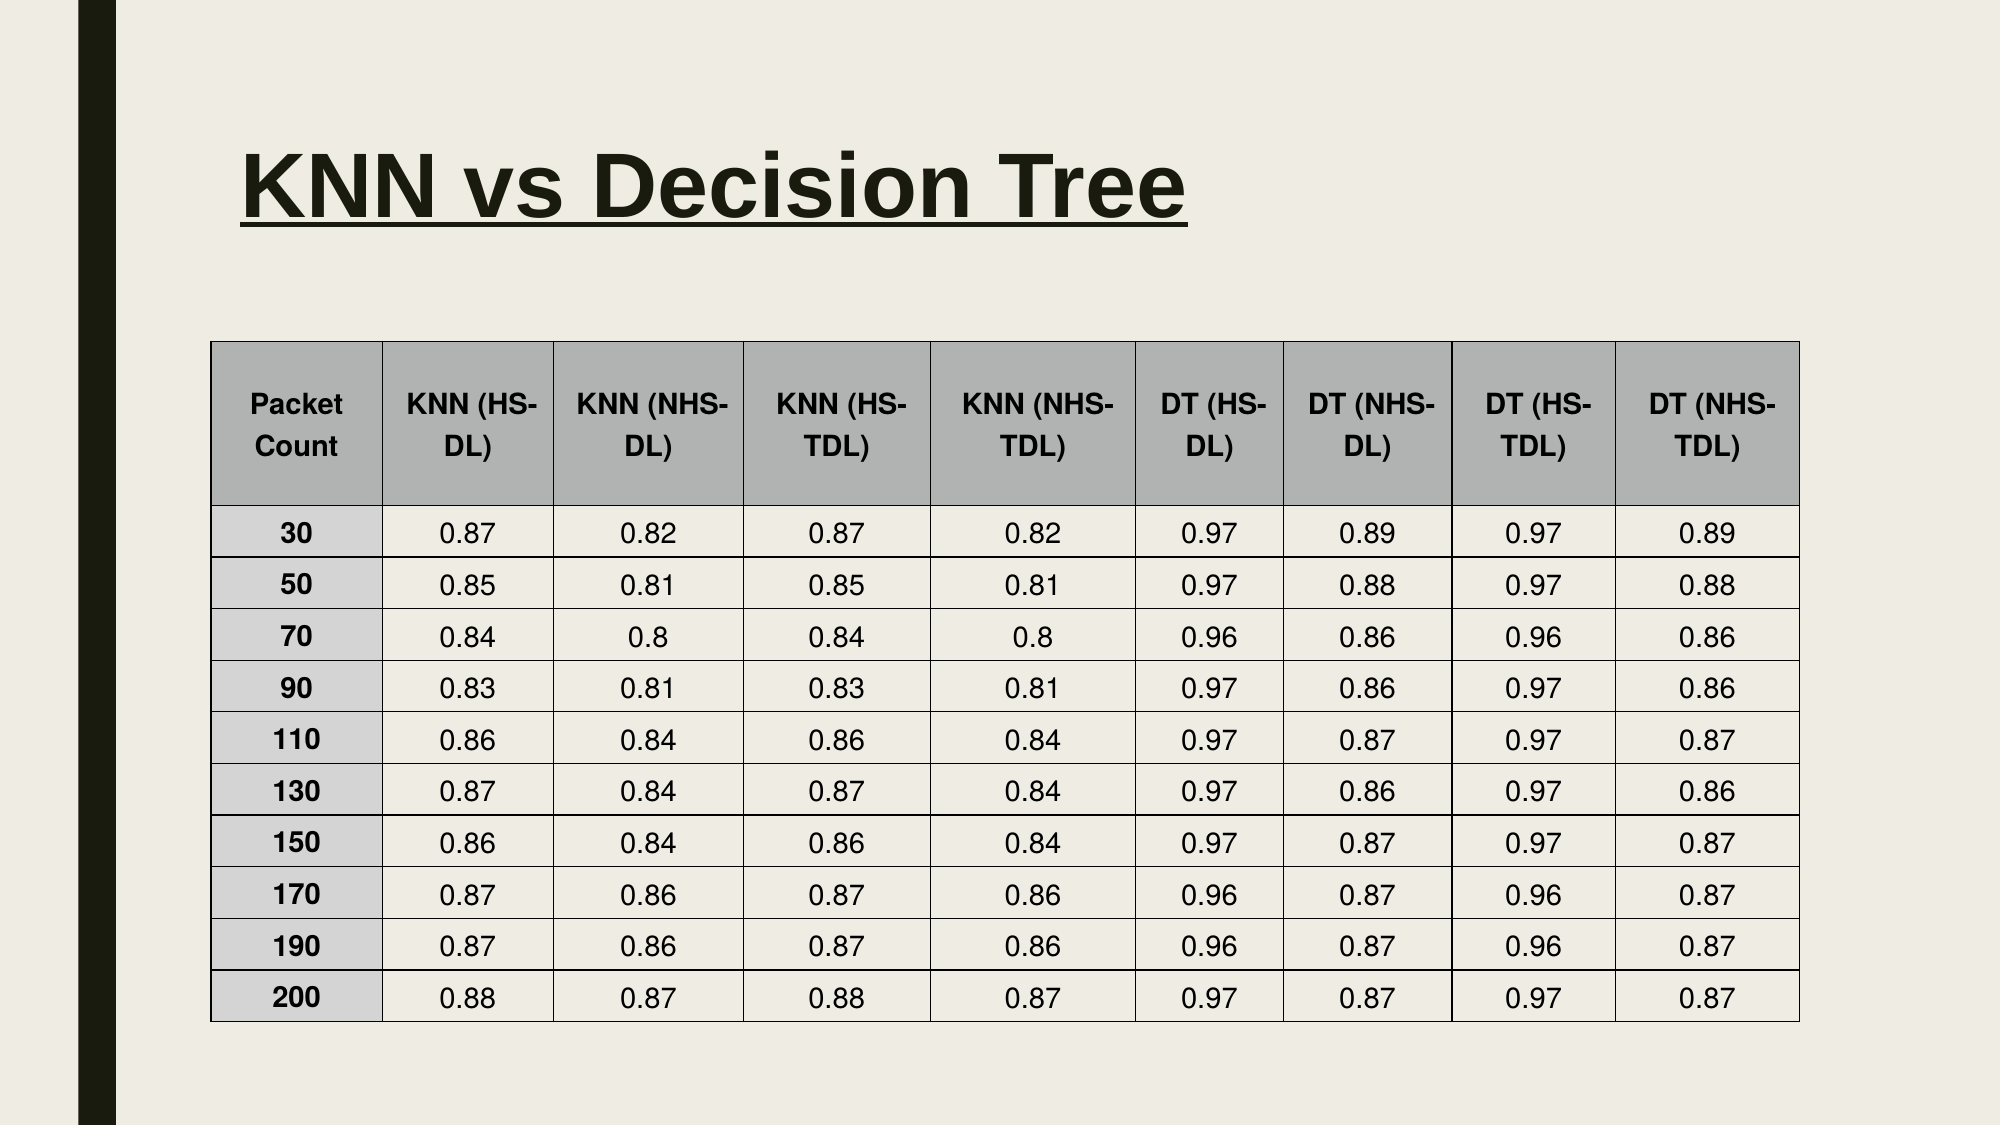

KNN vs Decision Tree
| Packet Count | KNN (HS-DL) | KNN (NHS-DL) | KNN (HS-TDL) | KNN (NHS-TDL) | DT (HS-DL) | DT (NHS-DL) | DT (HS-TDL) | DT (NHS-TDL) |
| --- | --- | --- | --- | --- | --- | --- | --- | --- |
| 30 | 0.87 | 0.82 | 0.87 | 0.82 | 0.97 | 0.89 | 0.97 | 0.89 |
| 50 | 0.85 | 0.81 | 0.85 | 0.81 | 0.97 | 0.88 | 0.97 | 0.88 |
| 70 | 0.84 | 0.8 | 0.84 | 0.8 | 0.96 | 0.86 | 0.96 | 0.86 |
| 90 | 0.83 | 0.81 | 0.83 | 0.81 | 0.97 | 0.86 | 0.97 | 0.86 |
| 110 | 0.86 | 0.84 | 0.86 | 0.84 | 0.97 | 0.87 | 0.97 | 0.87 |
| 130 | 0.87 | 0.84 | 0.87 | 0.84 | 0.97 | 0.86 | 0.97 | 0.86 |
| 150 | 0.86 | 0.84 | 0.86 | 0.84 | 0.97 | 0.87 | 0.97 | 0.87 |
| 170 | 0.87 | 0.86 | 0.87 | 0.86 | 0.96 | 0.87 | 0.96 | 0.87 |
| 190 | 0.87 | 0.86 | 0.87 | 0.86 | 0.96 | 0.87 | 0.96 | 0.87 |
| 200 | 0.88 | 0.87 | 0.88 | 0.87 | 0.97 | 0.87 | 0.97 | 0.87 |